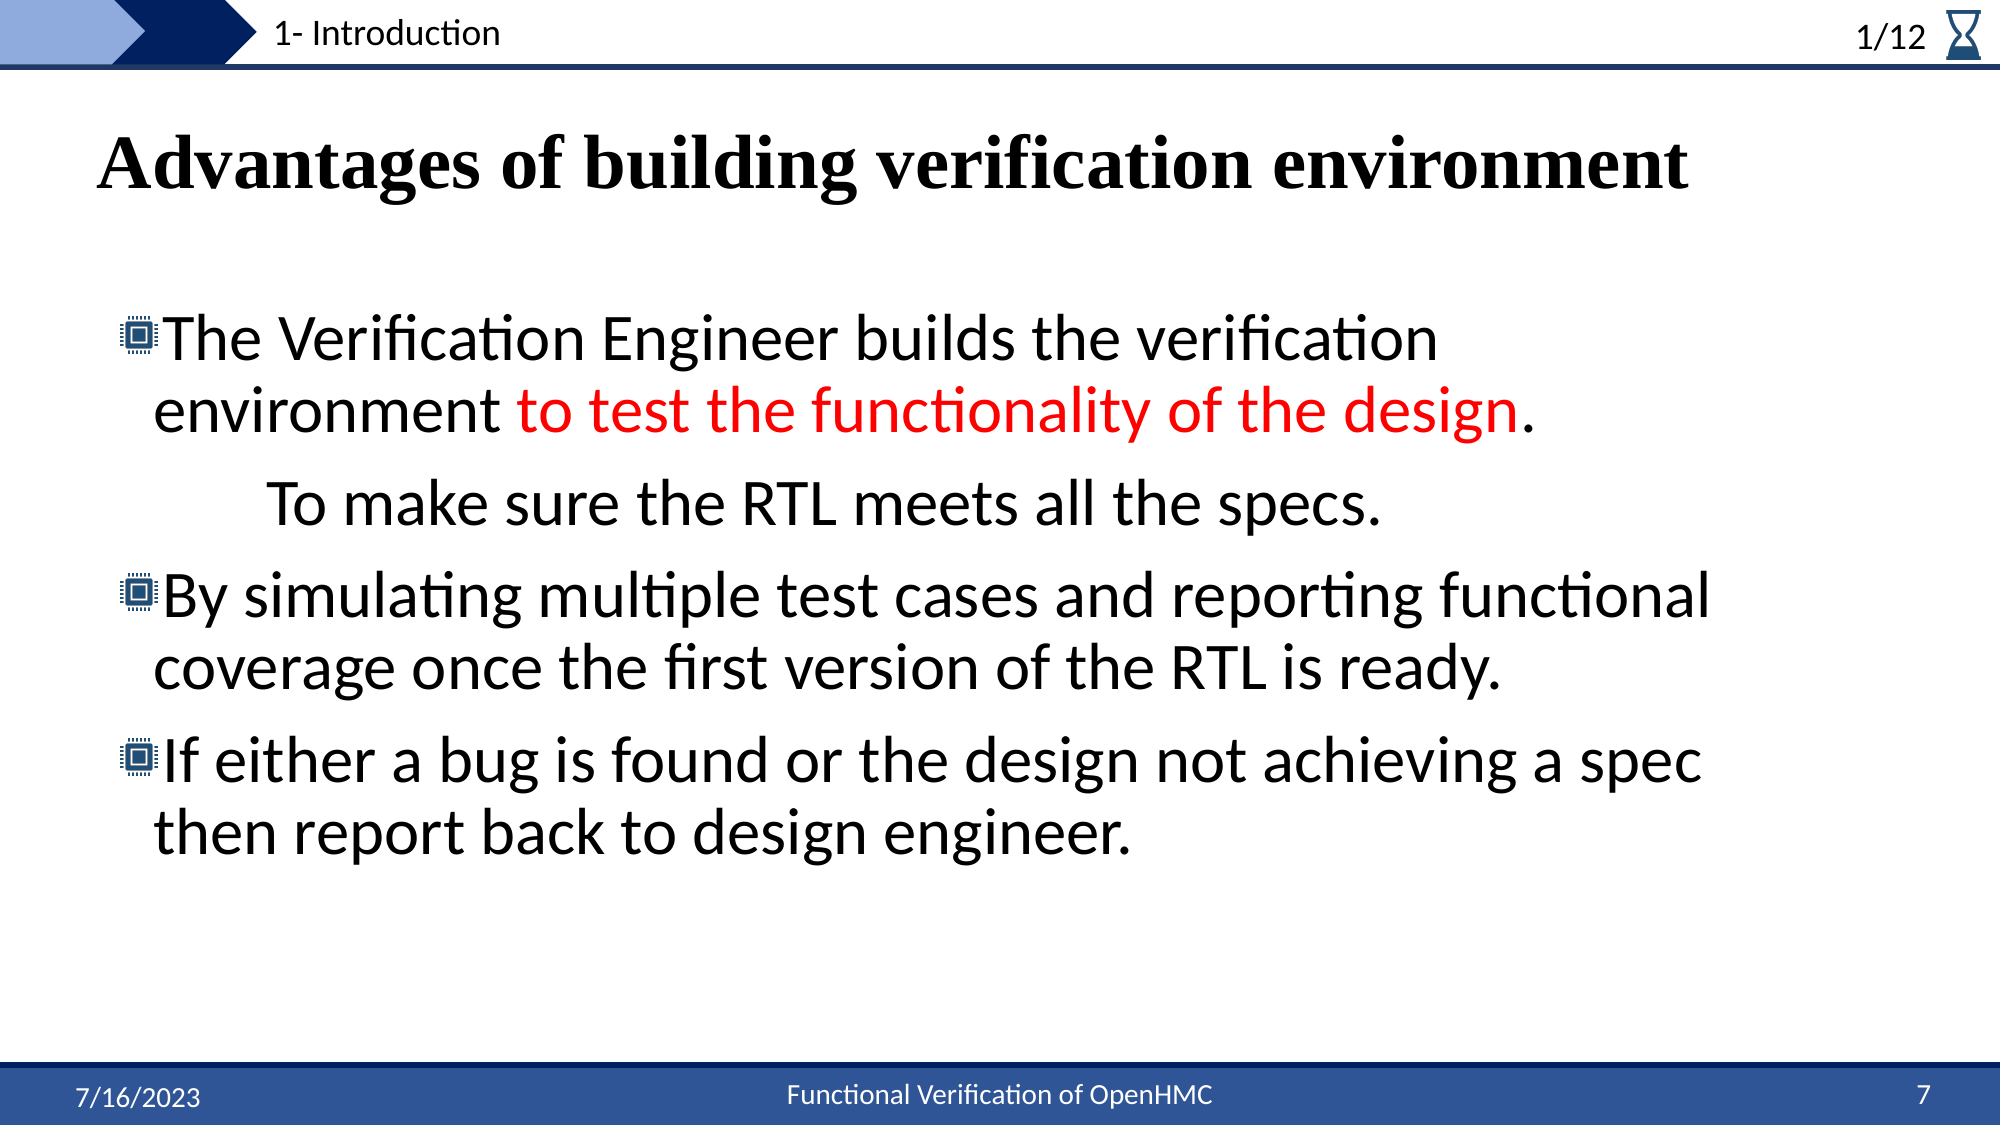

1- Introduction

1/12

# Advantages of building verification environment
The Verification Engineer builds the verification environment to test the functionality of the design.
	To make sure the RTL meets all the specs.
By simulating multiple test cases and reporting functional coverage once the first version of the RTL is ready.
If either a bug is found or the design not achieving a spec then report back to design engineer.
7
Functional Verification of OpenHMC
7/16/2023